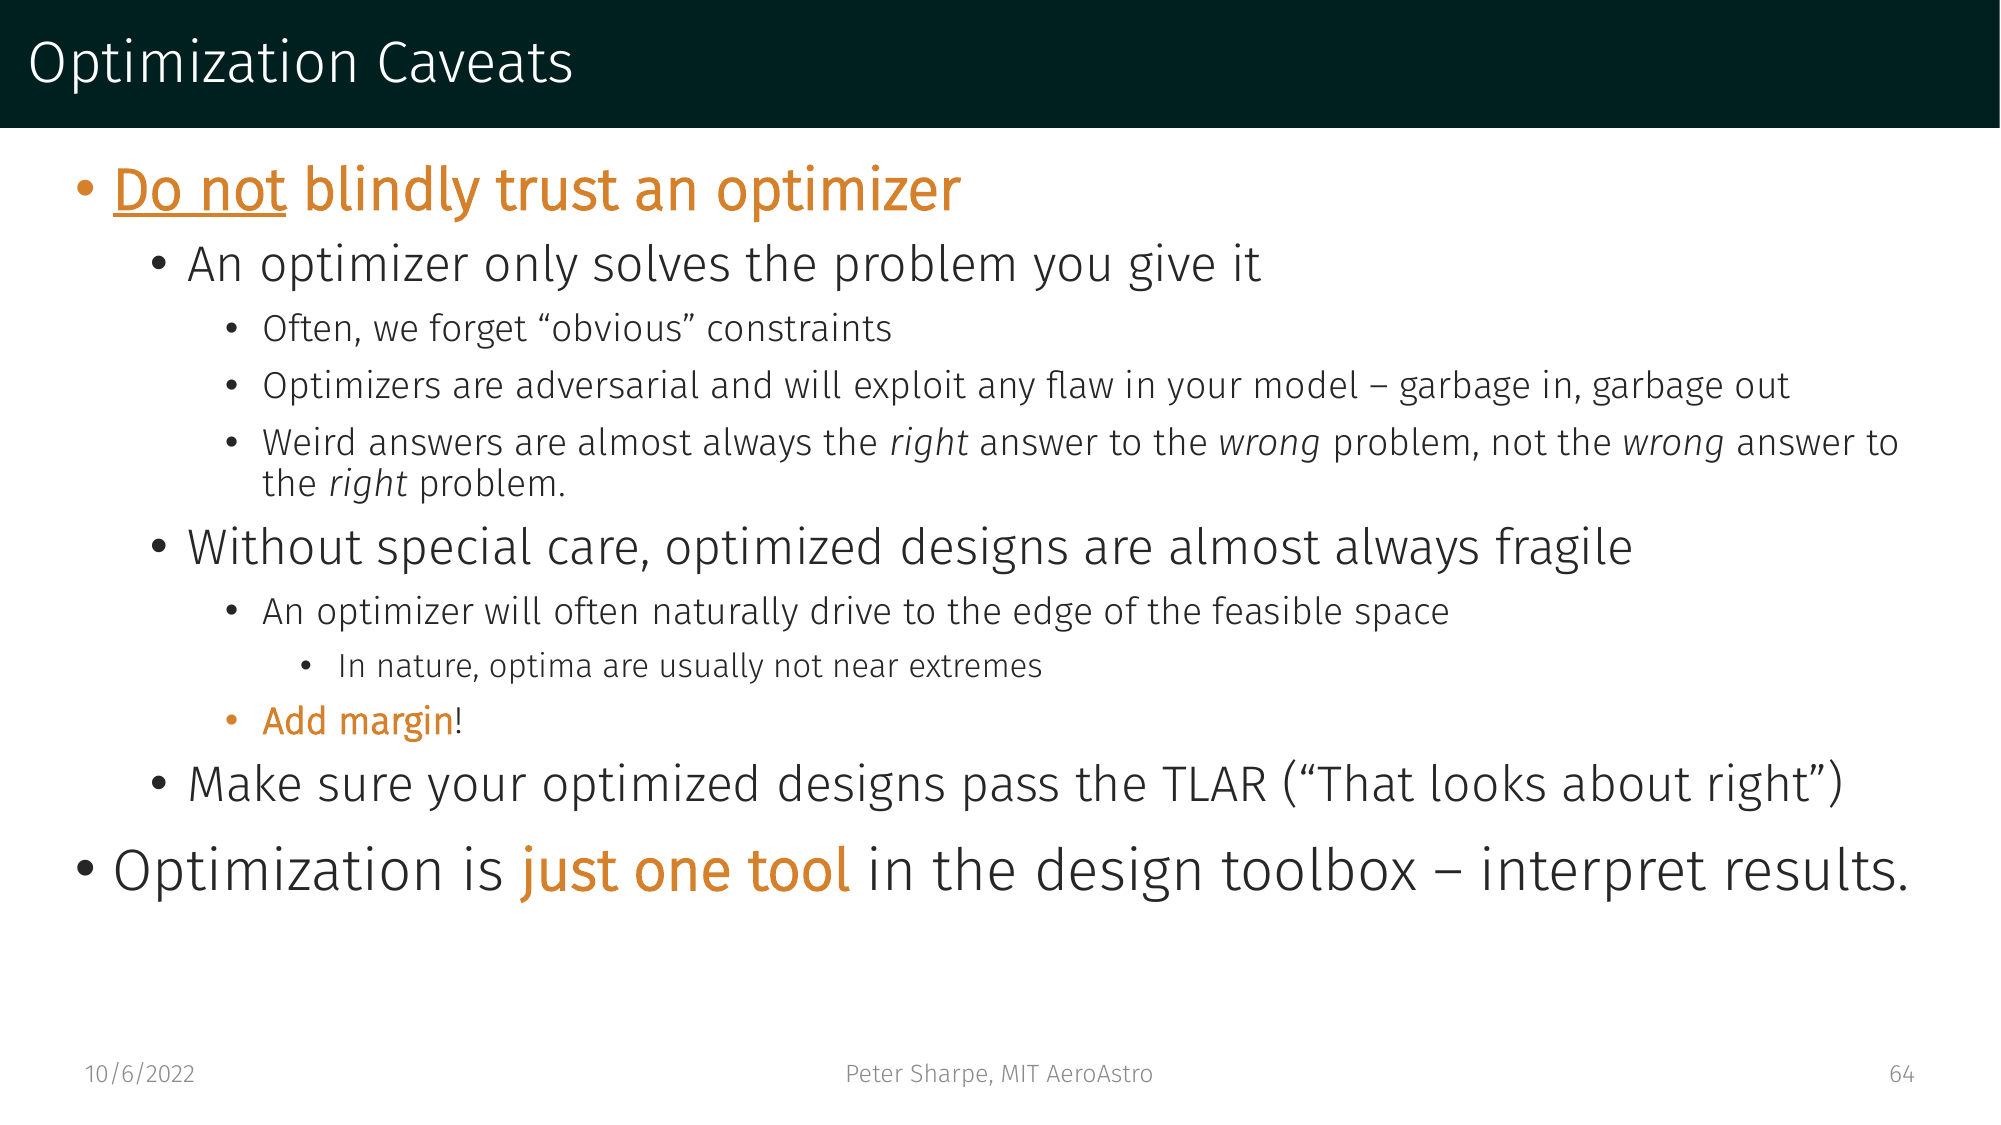

# Optimization Caveats
Do not blindly trust an optimizer
An optimizer only solves the problem you give it
Often, we forget “obvious” constraints
Optimizers are adversarial and will exploit any flaw in your model – garbage in, garbage out
Weird answers are almost always the right answer to the wrong problem, not the wrong answer to the right problem.
Without special care, optimized designs are almost always fragile
An optimizer will often naturally drive to the edge of the feasible space
In nature, optima are usually not near extremes
Add margin!
Make sure your optimized designs pass the TLAR (“That looks about right”)
Optimization is just one tool in the design toolbox – interpret results.

10/6/2022
64
Peter Sharpe, MIT AeroAstro